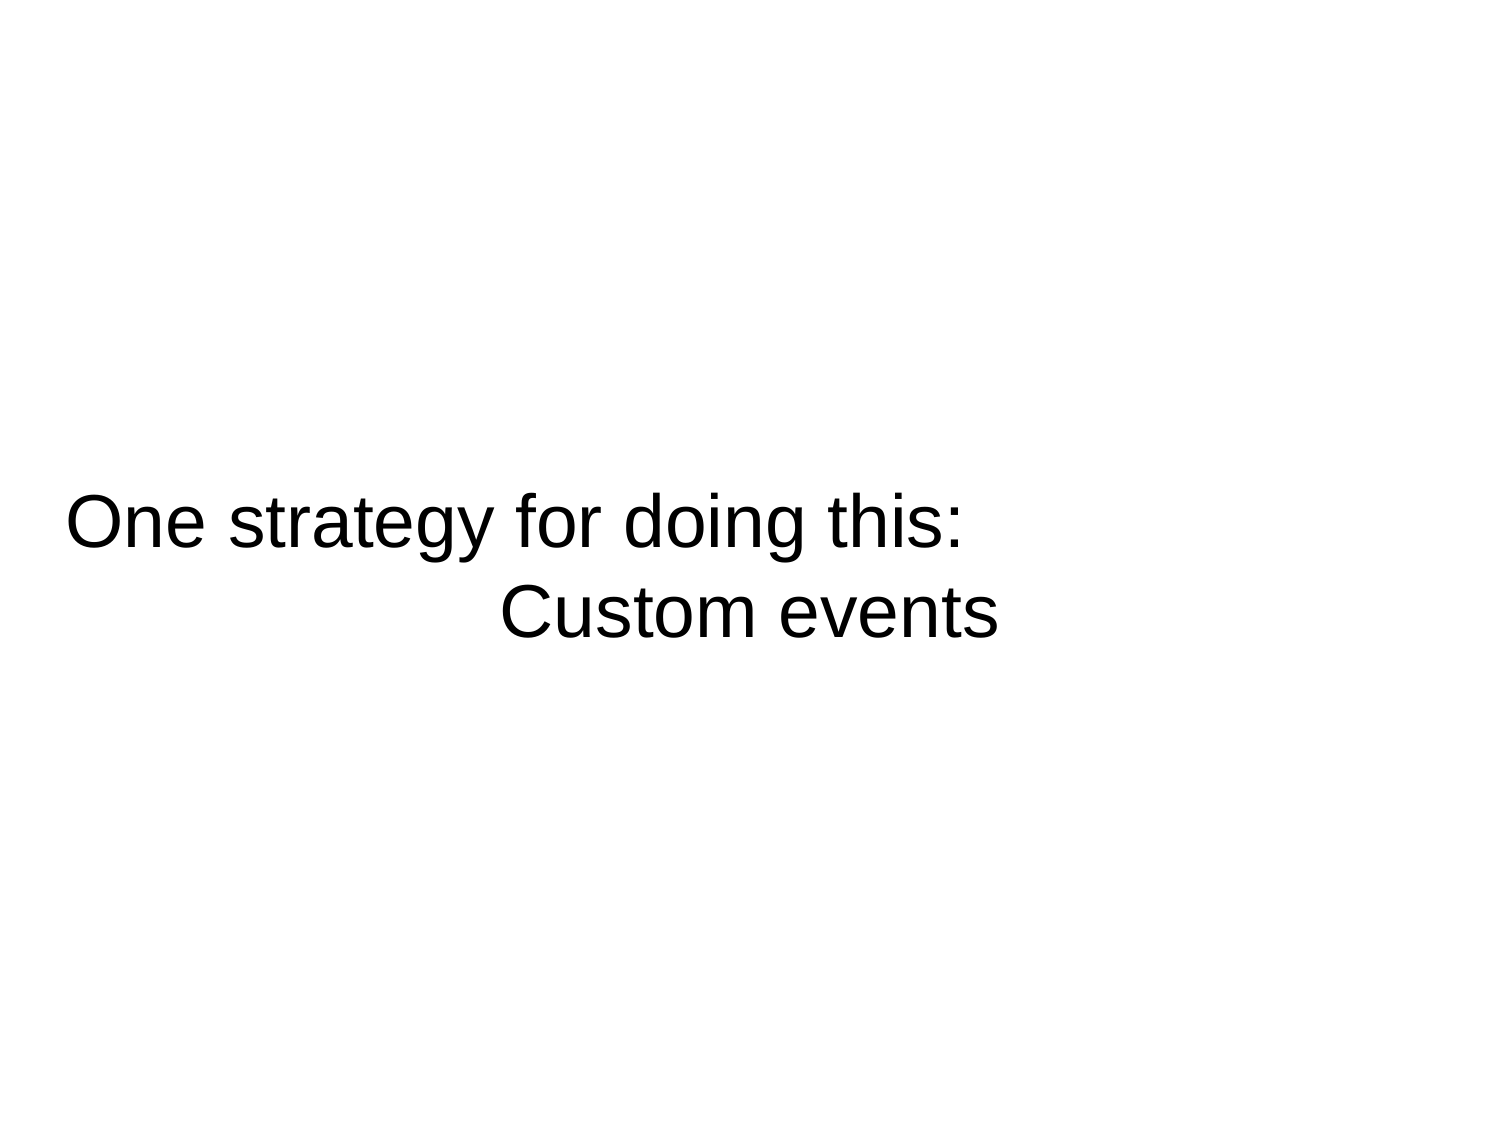

One strategy for doing this:
Custom events